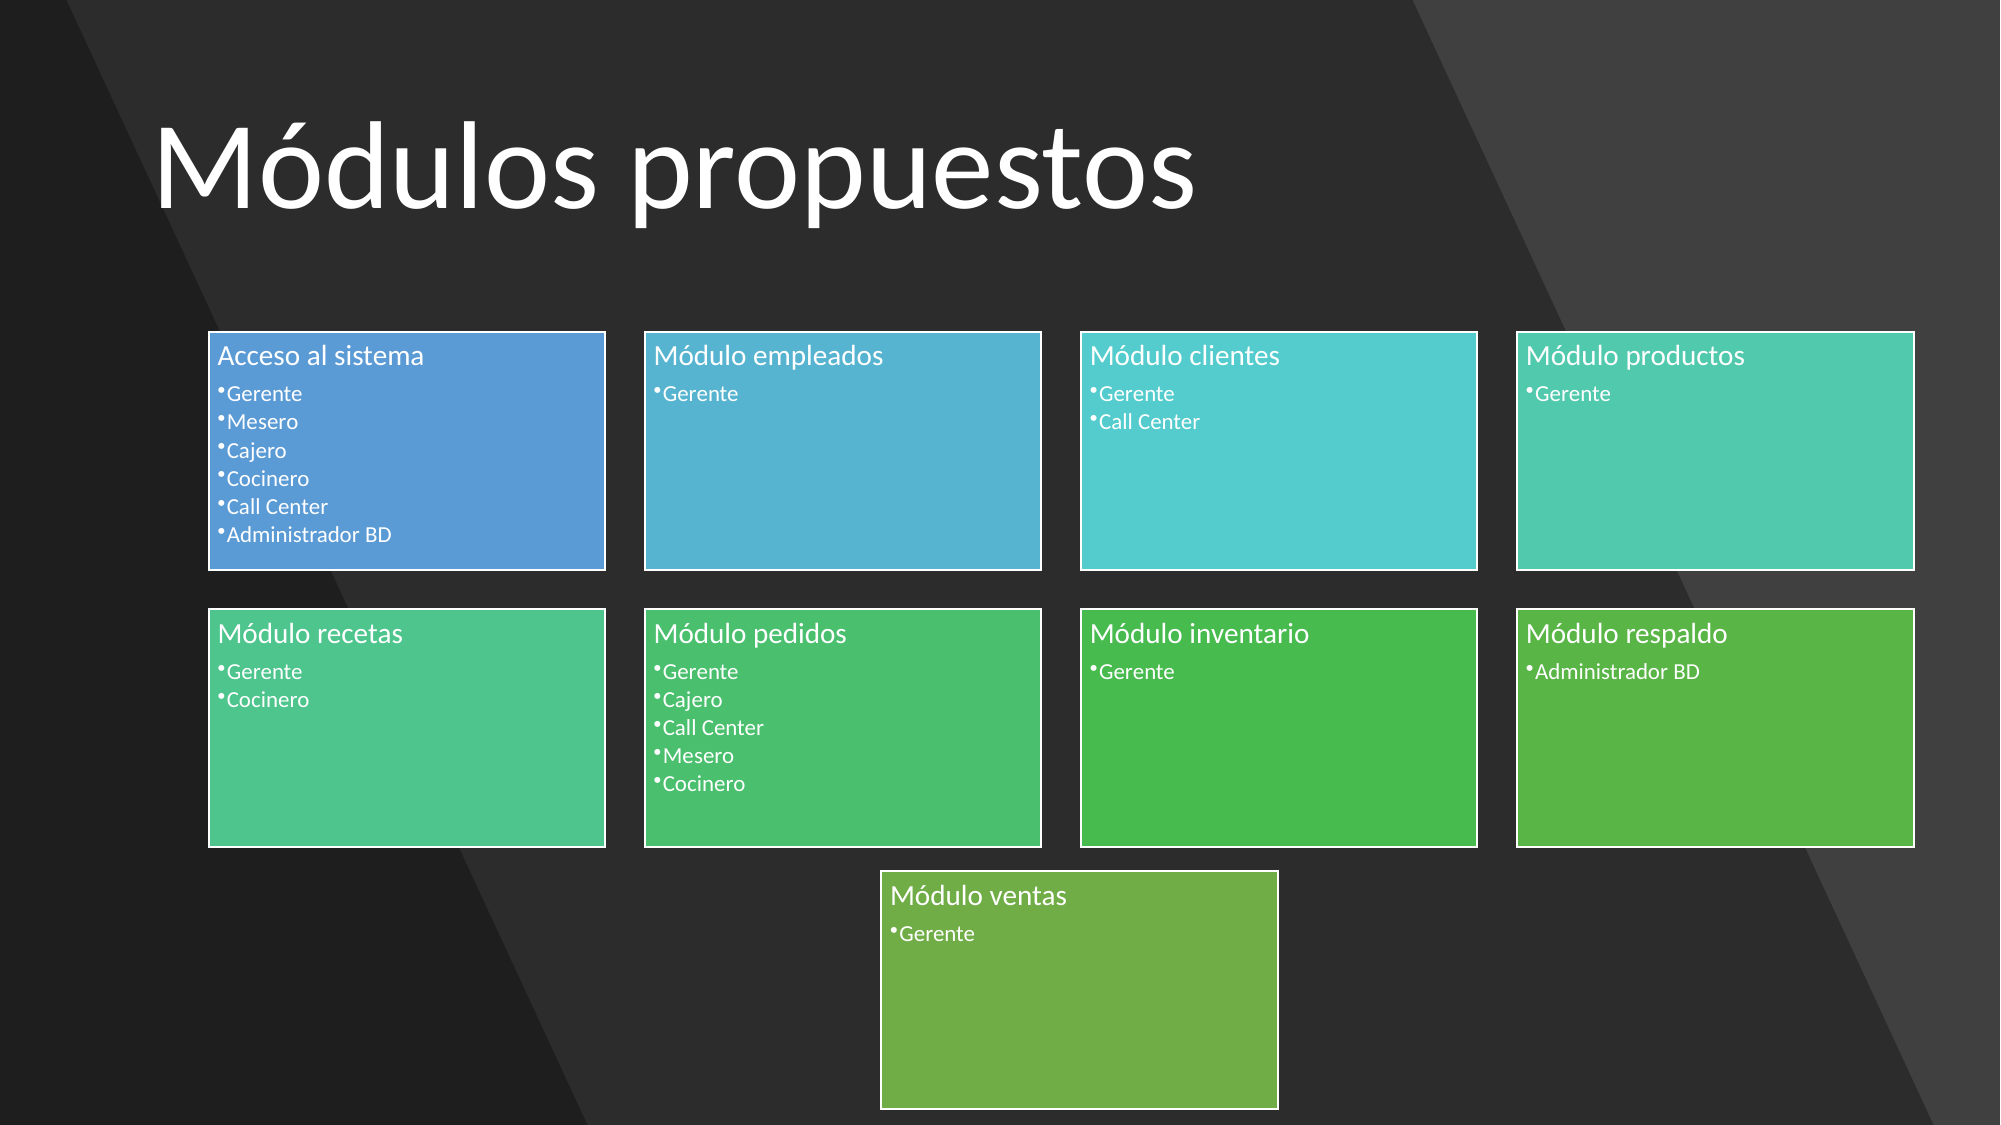

# Módulos propuestos
Acceso al sistema
Gerente
Mesero
Cajero
Cocinero
Call Center
Administrador BD
Módulo empleados
Gerente
Módulo clientes
Gerente
Call Center
Módulo productos
Gerente
Módulo recetas
Gerente
Cocinero
Módulo pedidos
Gerente
Cajero
Call Center
Mesero
Cocinero
Módulo inventario
Gerente
Módulo respaldo
Administrador BD
Módulo ventas
Gerente